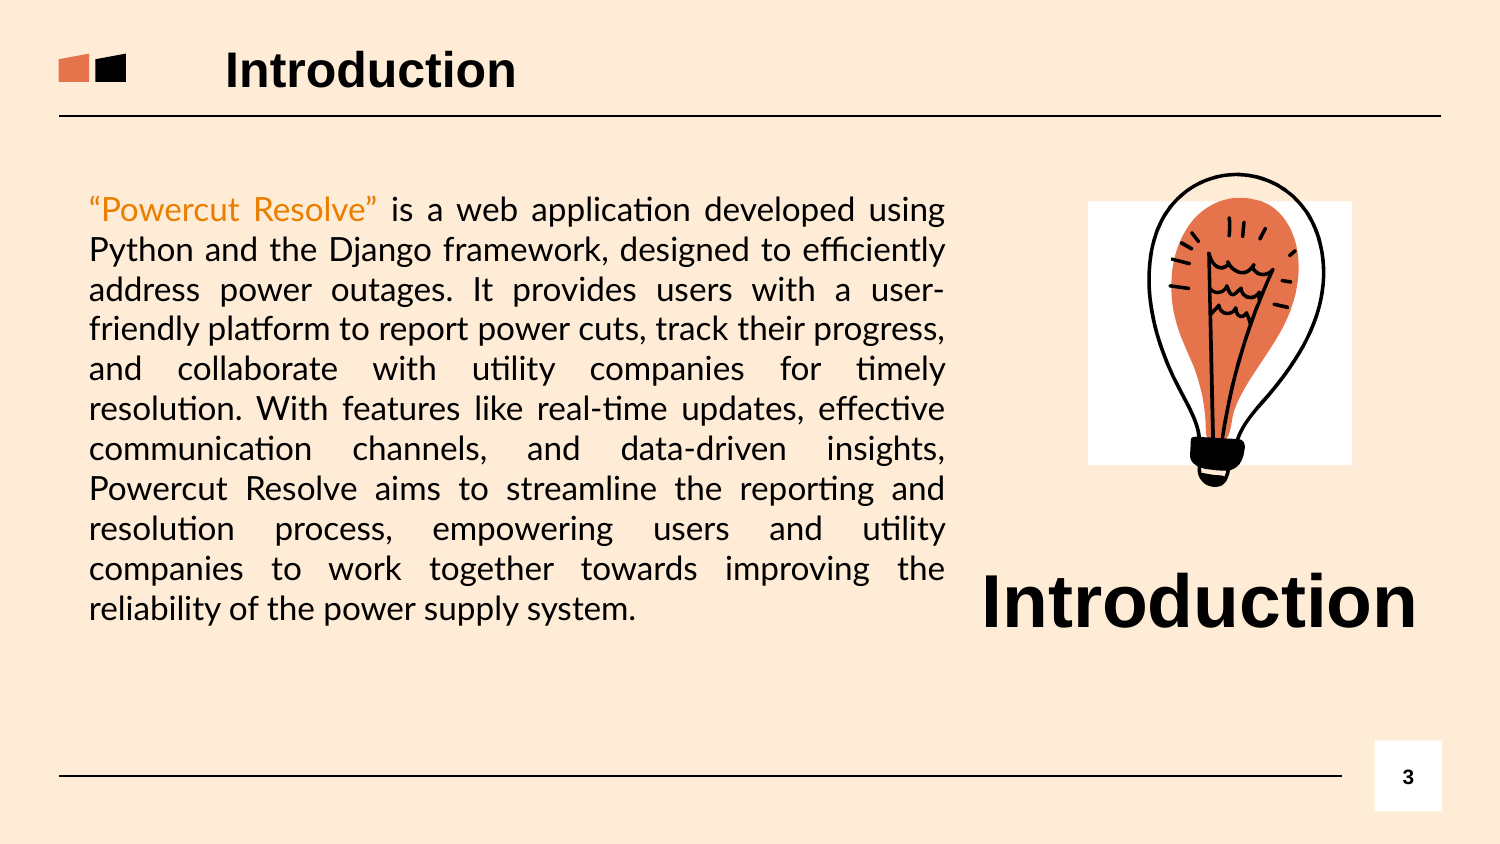

Introduction

“Powercut Resolve” is a web application developed using Python and the Django framework, designed to efficiently address power outages. It provides users with a user-friendly platform to report power cuts, track their progress, and collaborate with utility companies for timely resolution. With features like real-time updates, effective communication channels, and data-driven insights, Powercut Resolve aims to streamline the reporting and resolution process, empowering users and utility companies to work together towards improving the reliability of the power supply system.

# Introduction
3